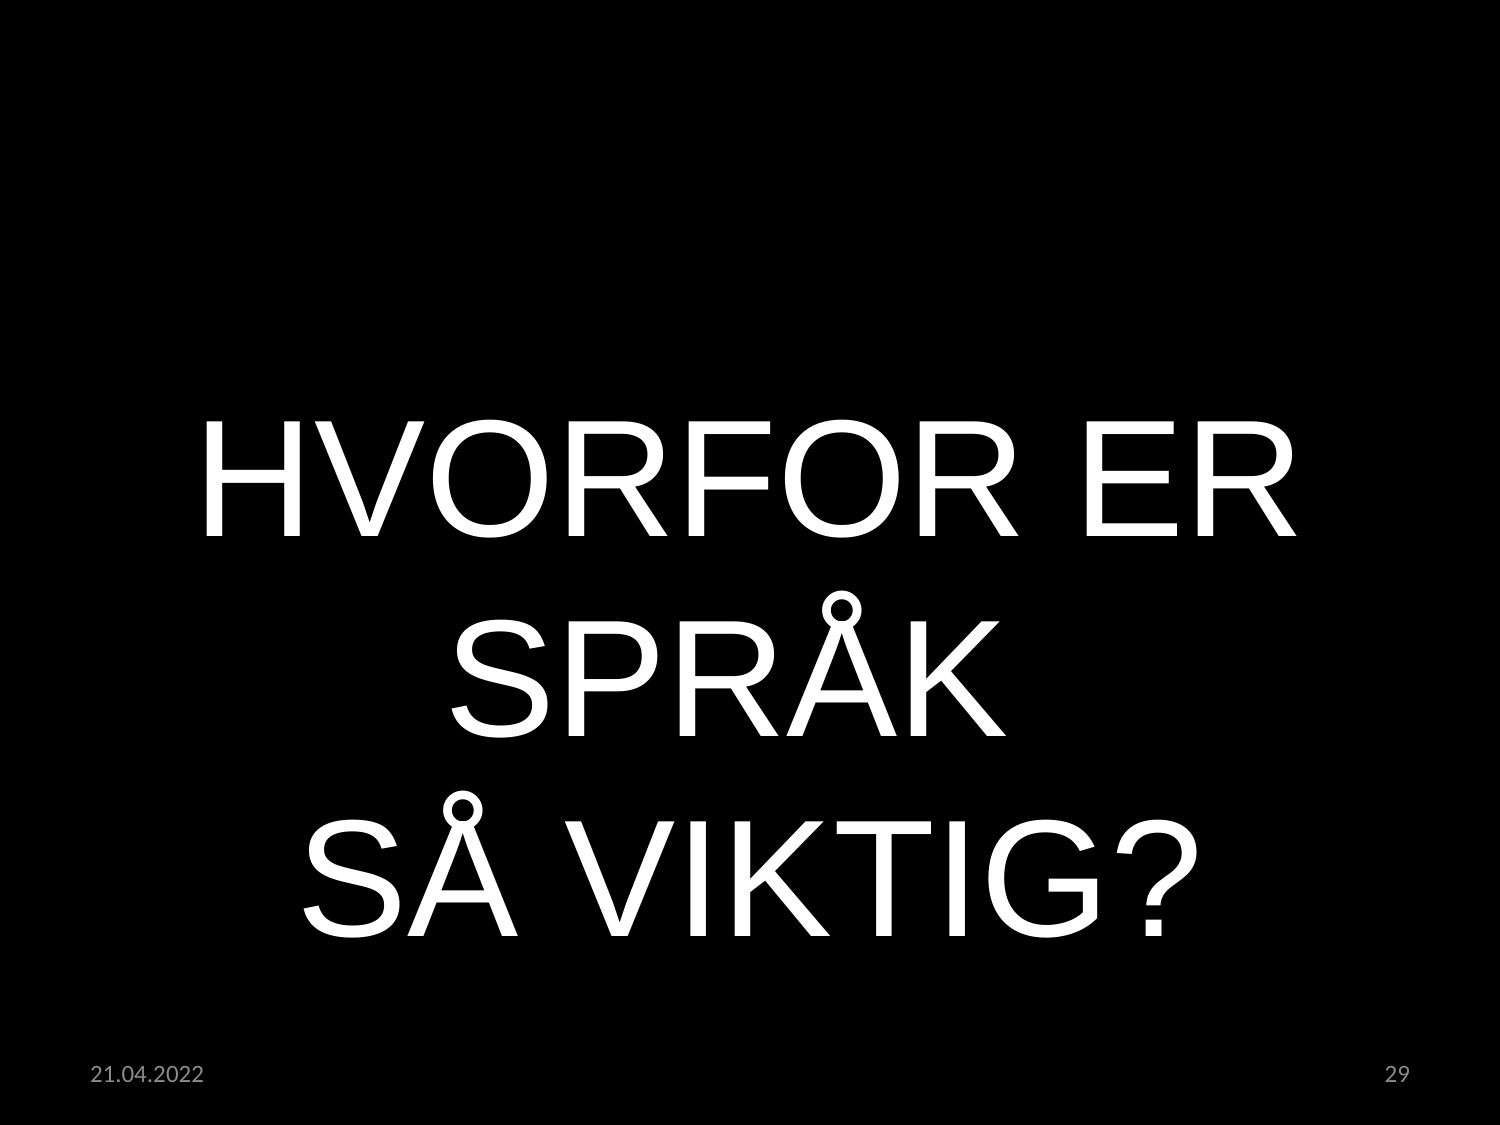

HVORFOR ER SPRÅK
SÅ VIKTIG?
21.04.2022
29